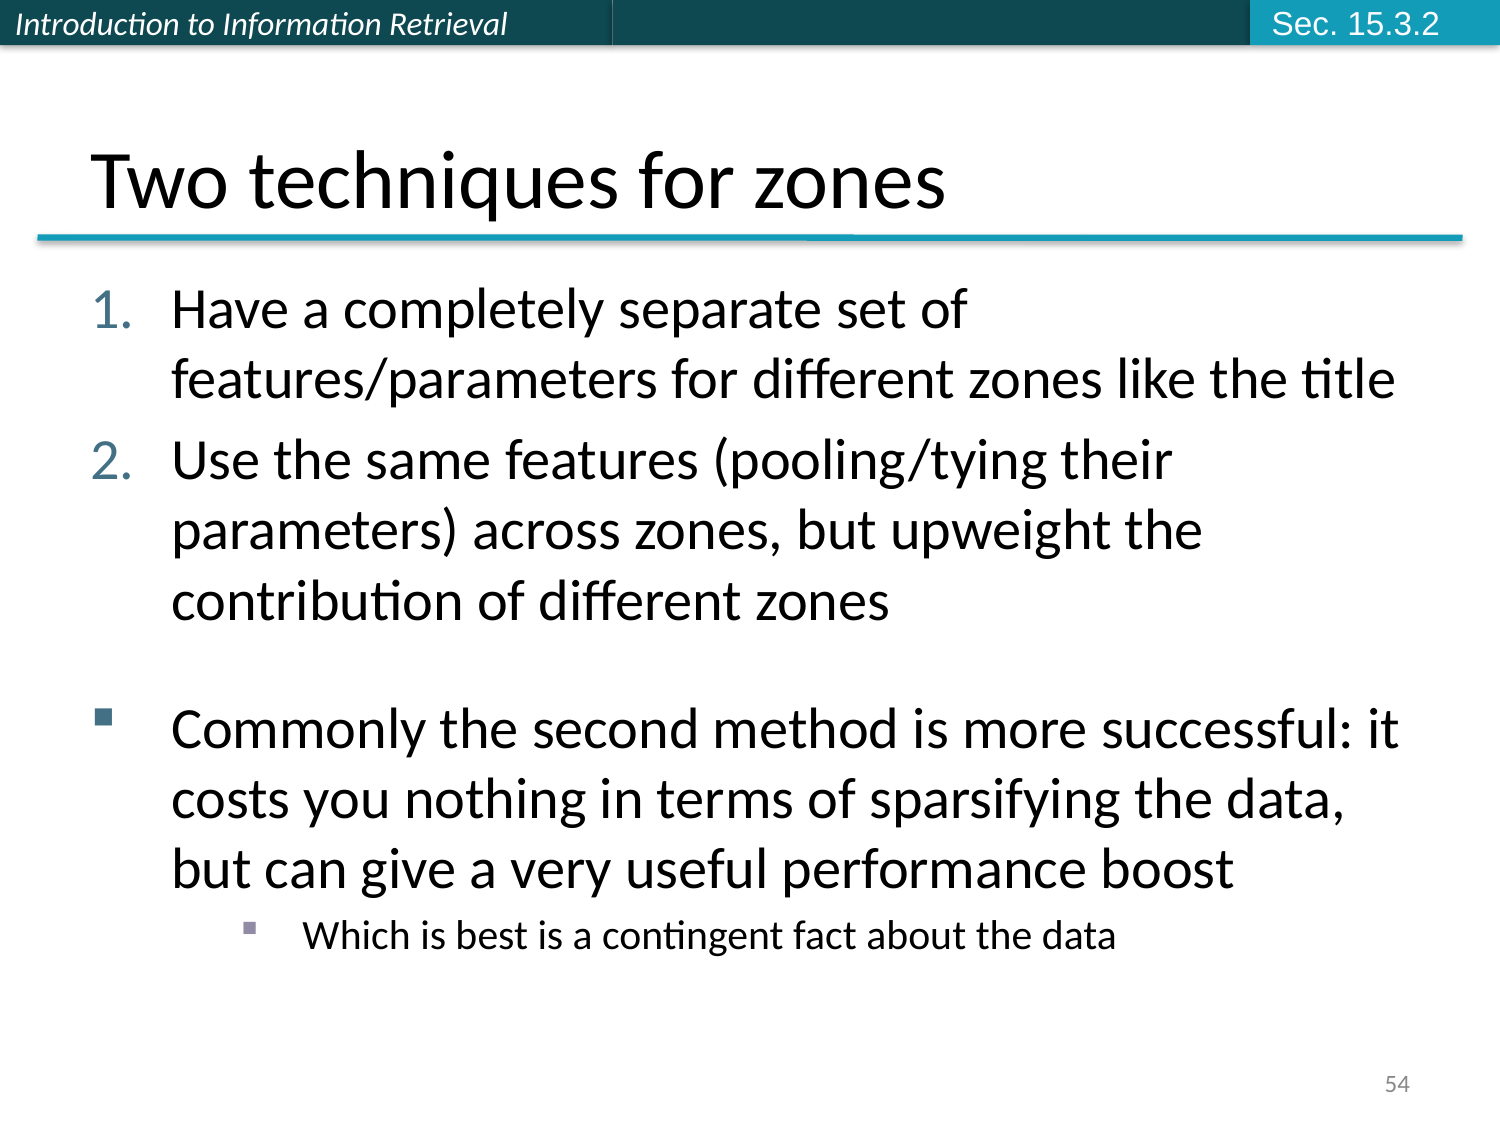

Sec. 15.3.2
# Two techniques for zones
Have a completely separate set of features/parameters for different zones like the title
Use the same features (pooling/tying their parameters) across zones, but upweight the contribution of different zones

Commonly the second method is more successful: it costs you nothing in terms of sparsifying the data, but can give a very useful performance boost
Which is best is a contingent fact about the data
54